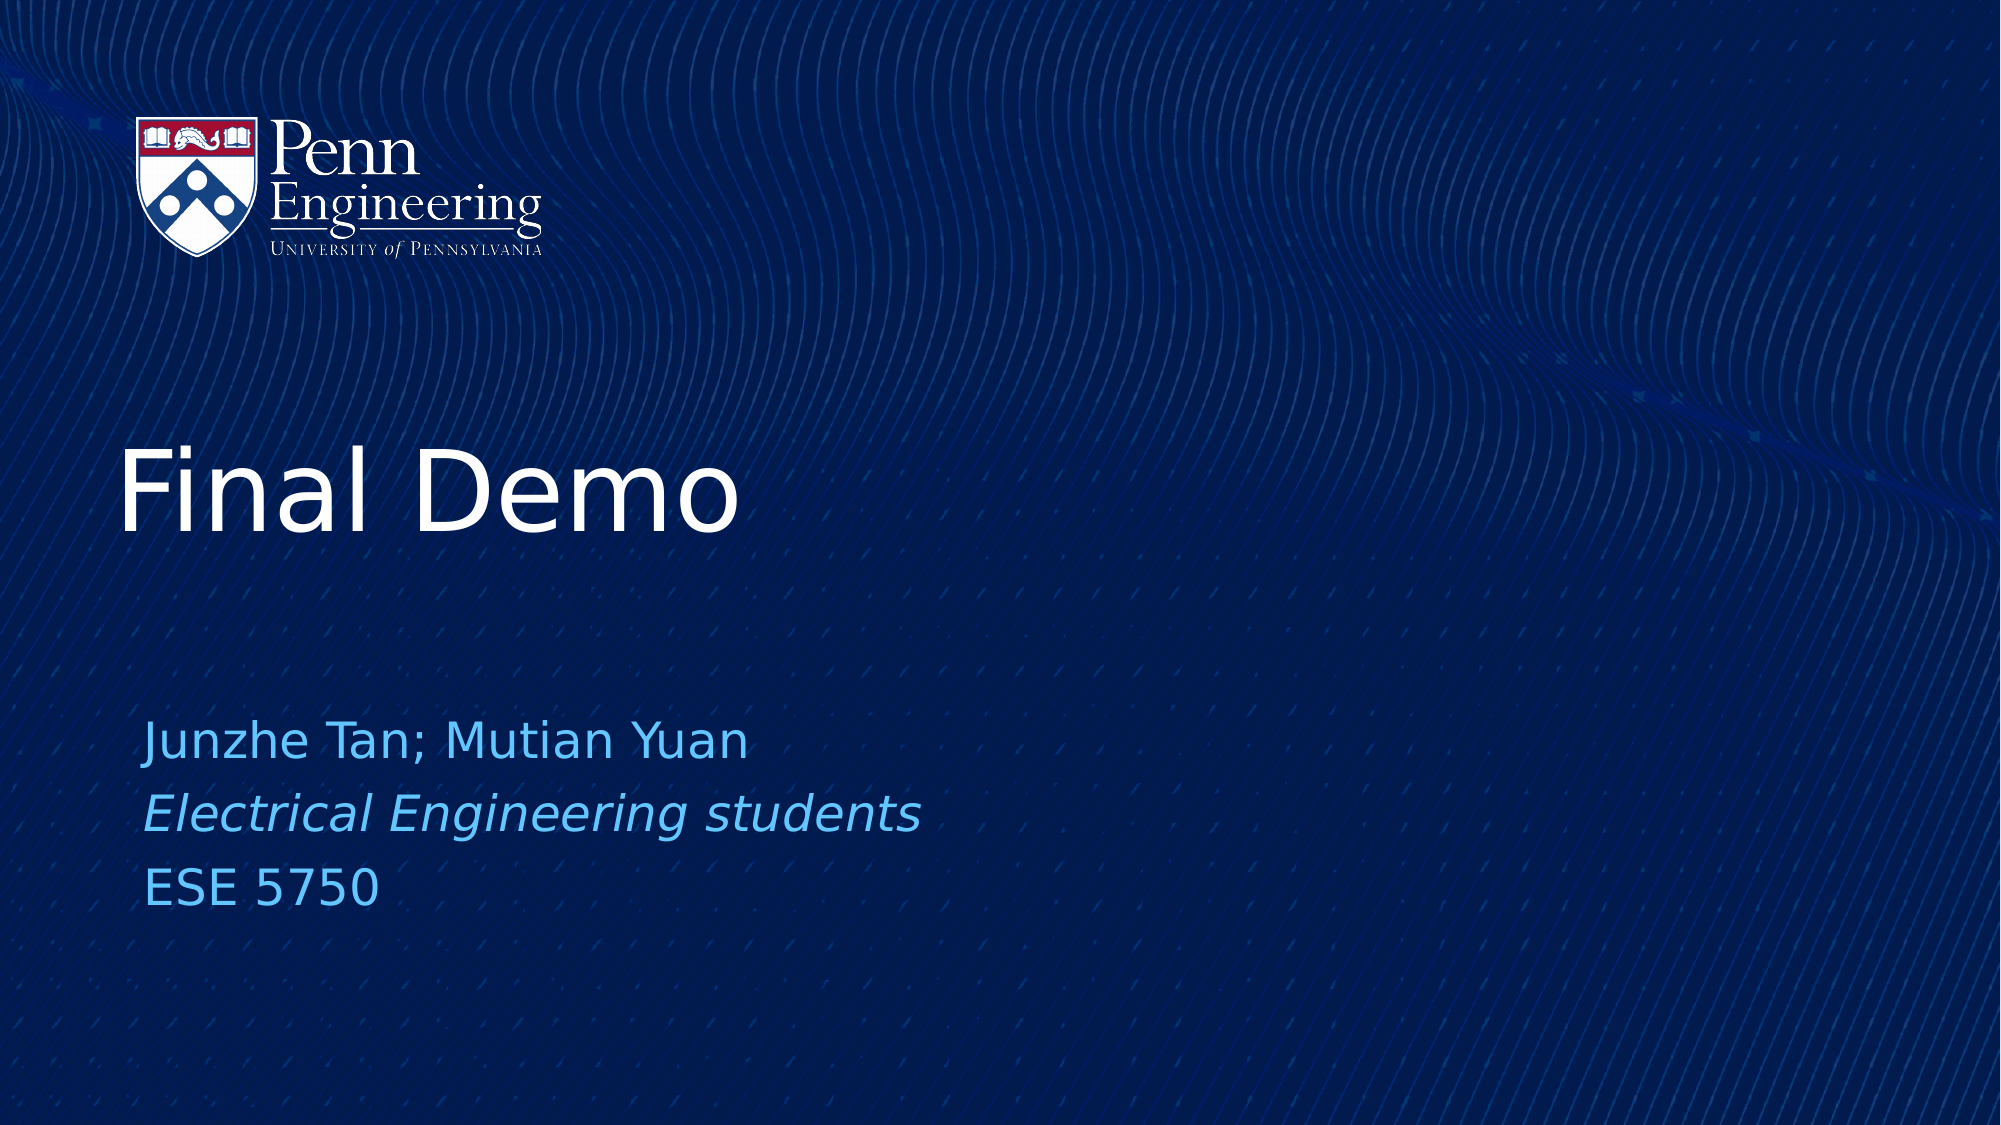

# Final Demo
Junzhe Tan; Mutian Yuan
Electrical Engineering students
ESE 5750